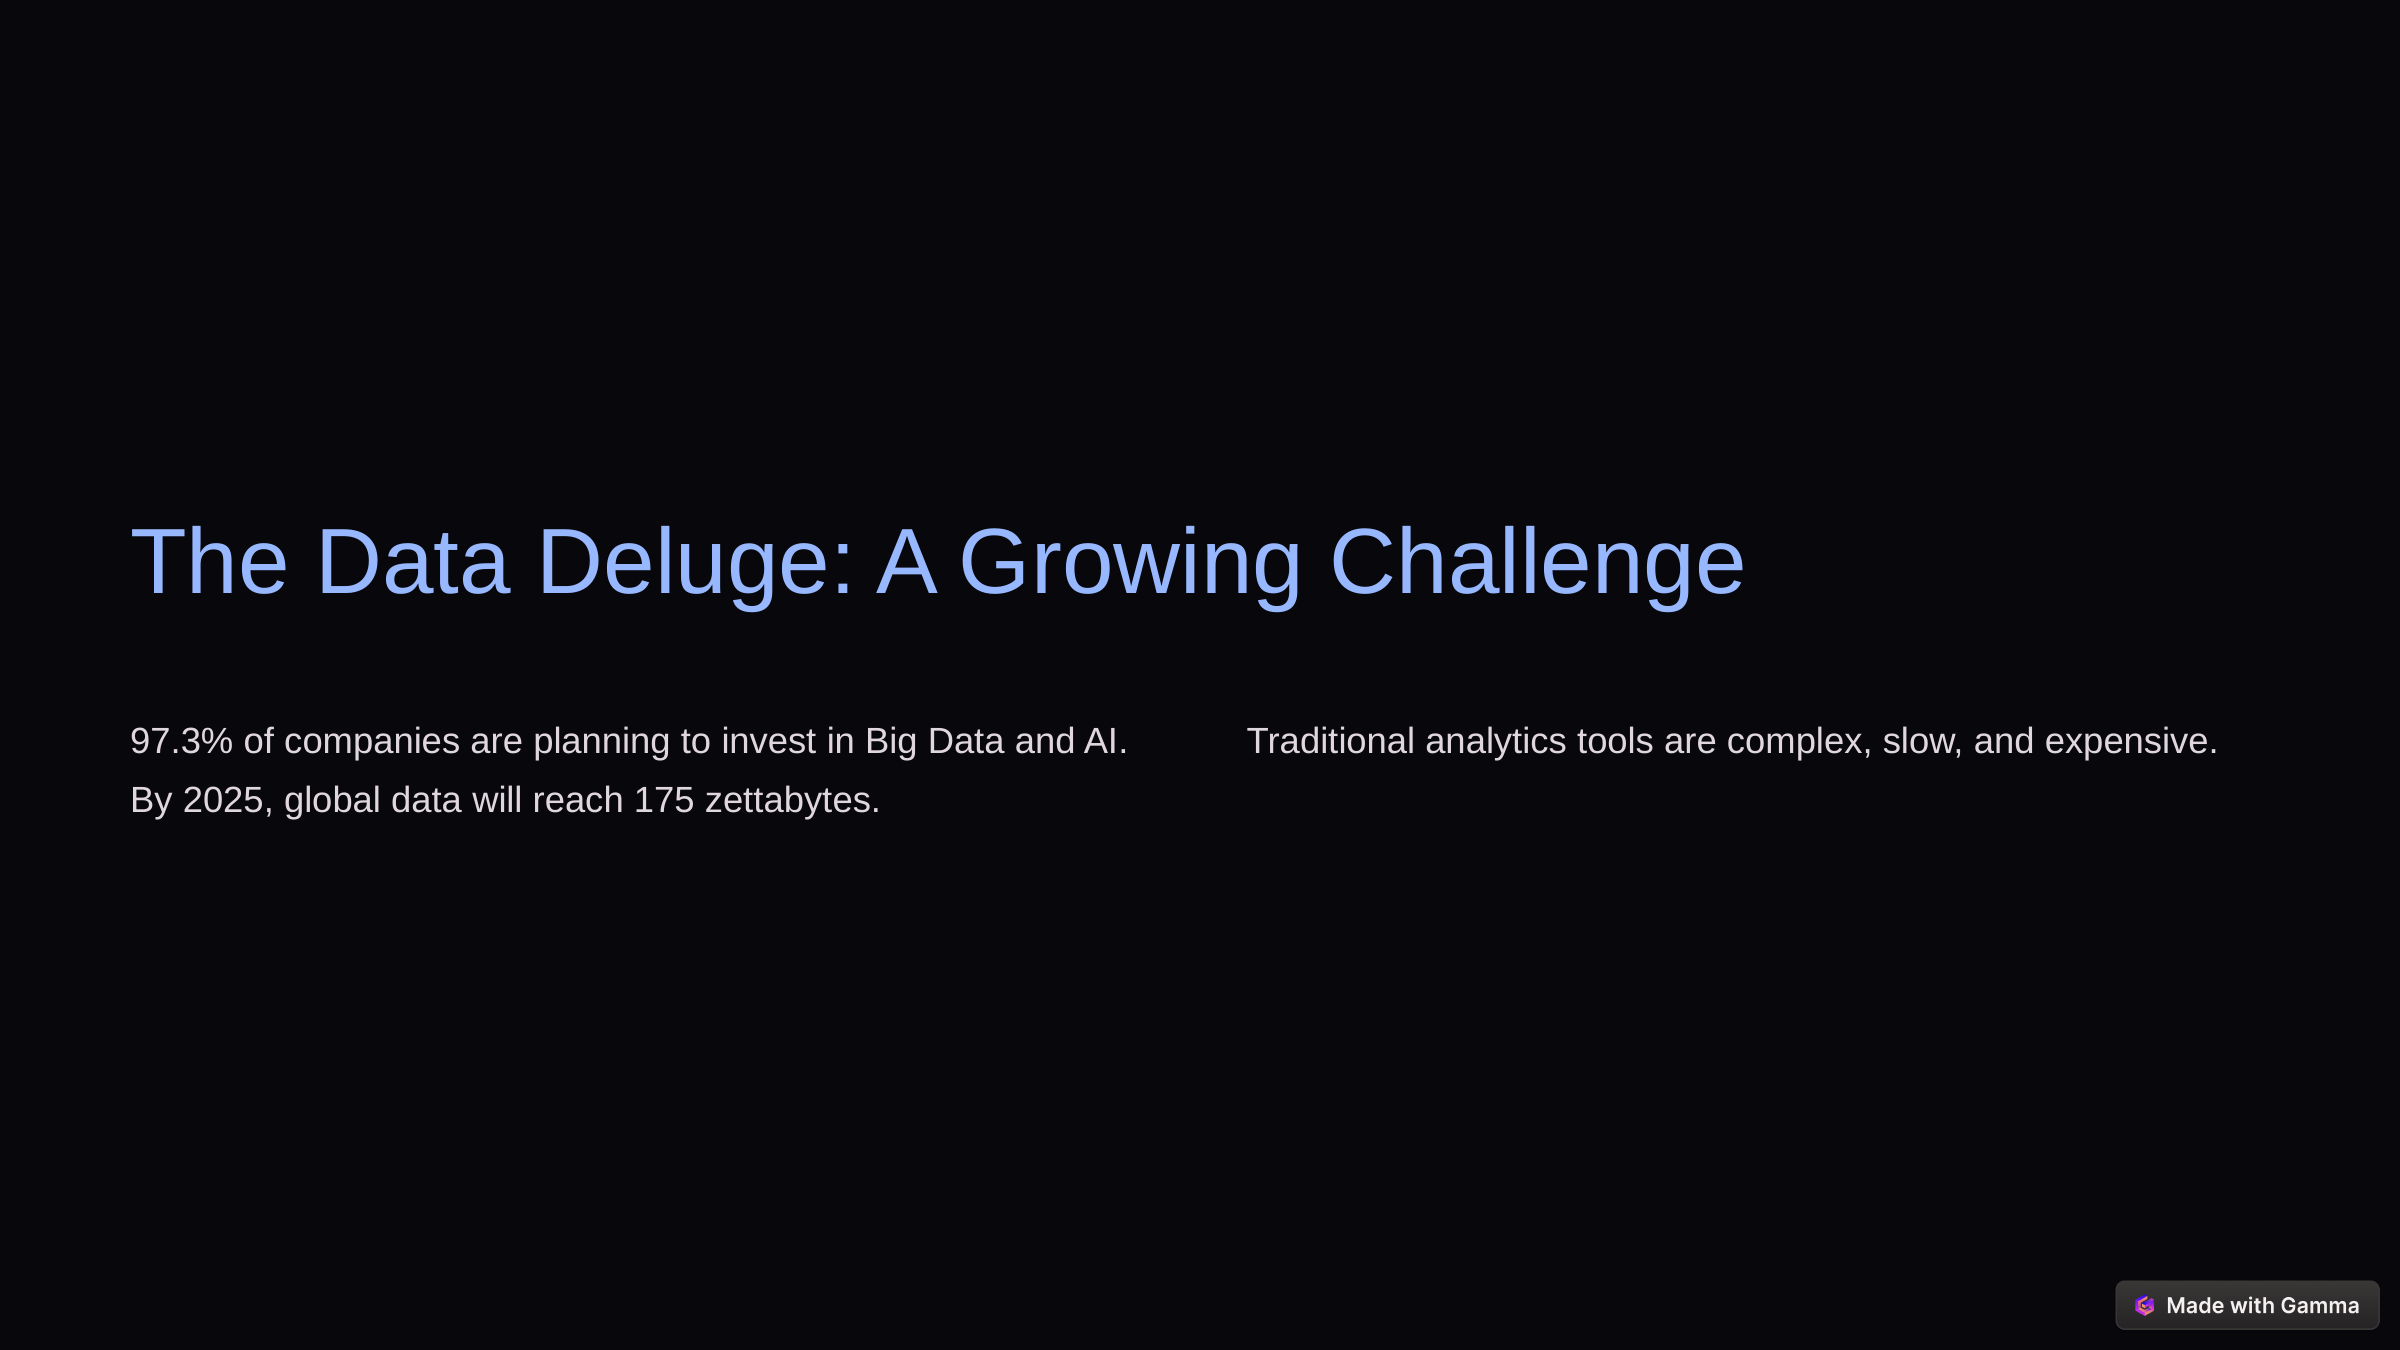

The Data Deluge: A Growing Challenge
97.3% of companies are planning to invest in Big Data and AI. By 2025, global data will reach 175 zettabytes.
Traditional analytics tools are complex, slow, and expensive.